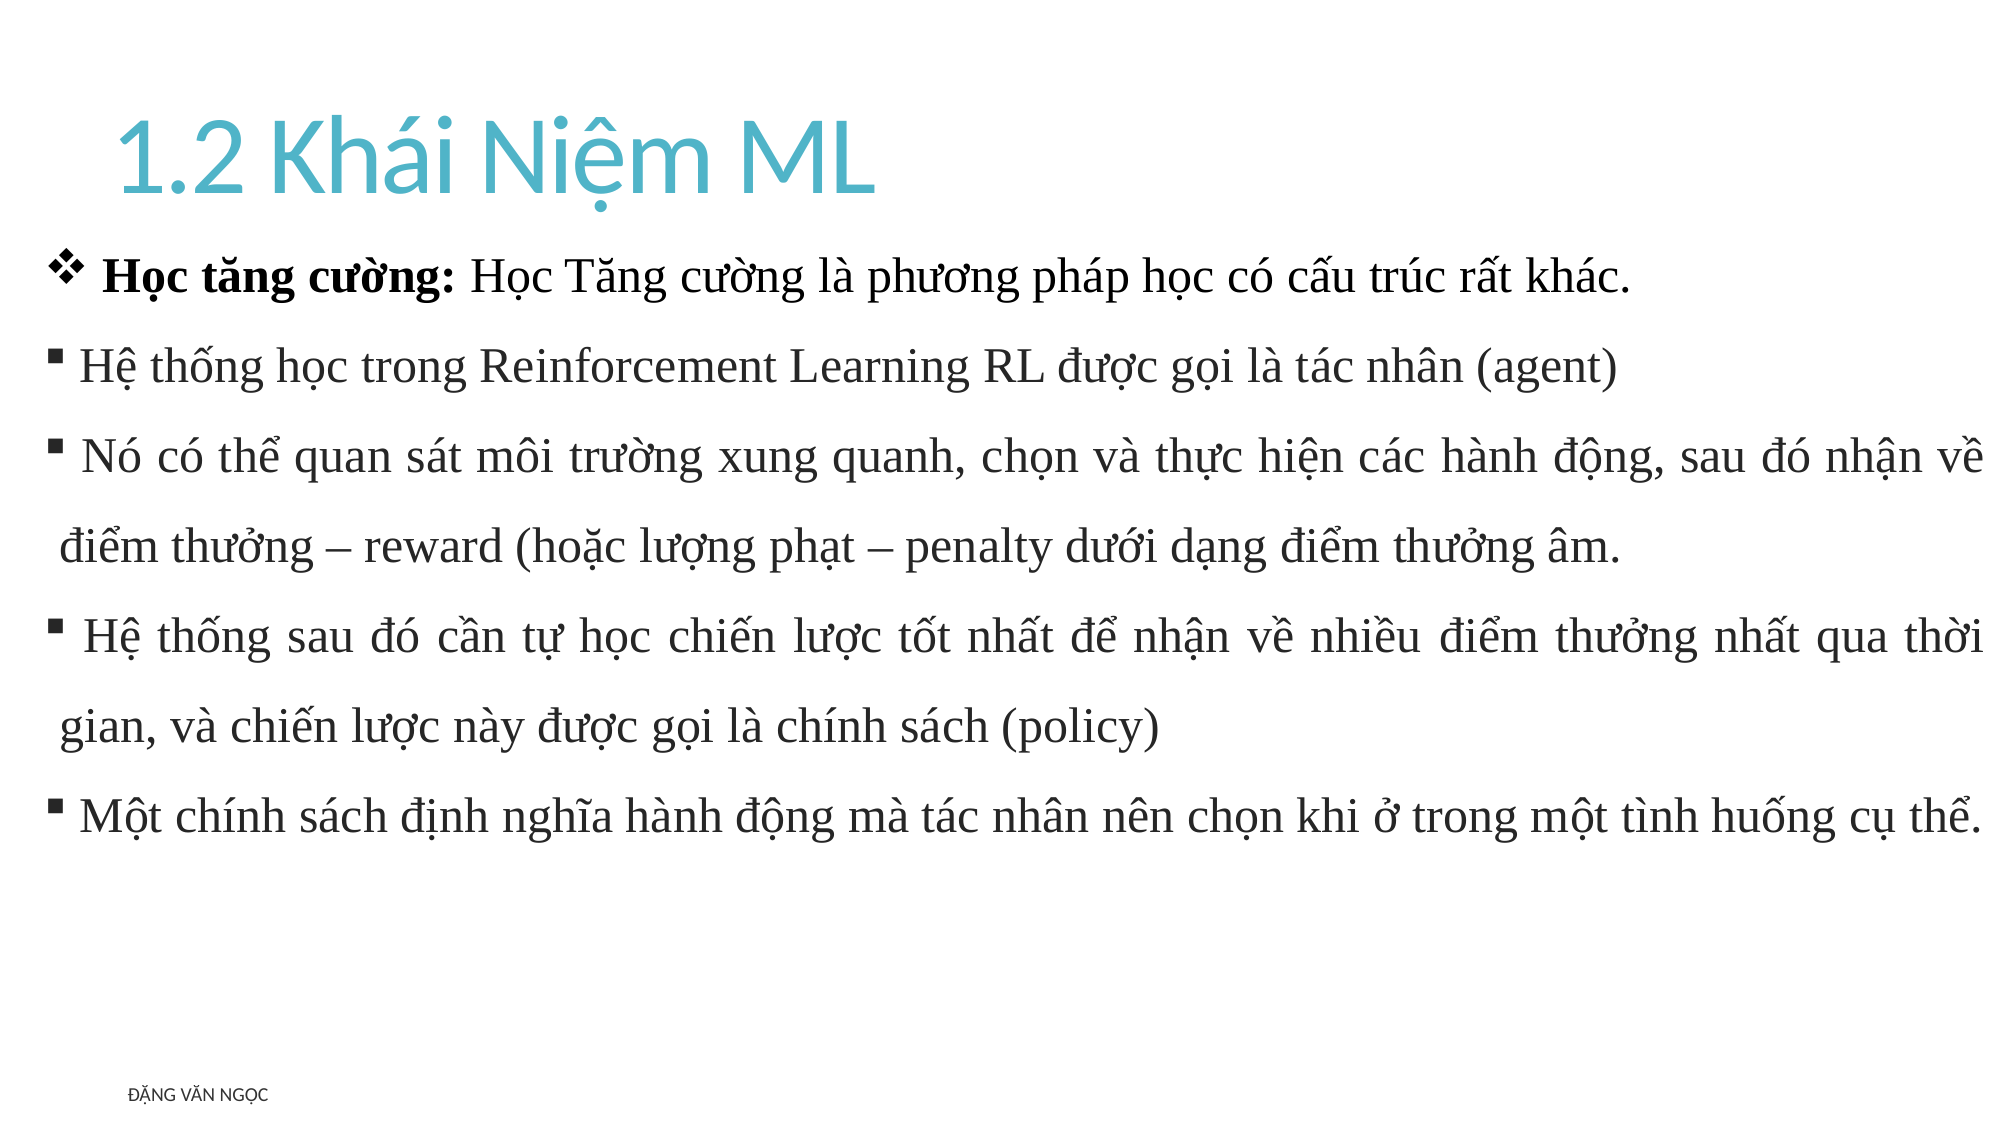

# 1.2 Khái Niệm ML
 Học tăng cường: Học Tăng cường là phương pháp học có cấu trúc rất khác.
 Hệ thống học trong Reinforcement Learning RL được gọi là tác nhân (agent)
 Nó có thể quan sát môi trường xung quanh, chọn và thực hiện các hành động, sau đó nhận về điểm thưởng – reward (hoặc lượng phạt – penalty dưới dạng điểm thưởng âm.
 Hệ thống sau đó cần tự học chiến lược tốt nhất để nhận về nhiều điểm thưởng nhất qua thời gian, và chiến lược này được gọi là chính sách (policy)
 Một chính sách định nghĩa hành động mà tác nhân nên chọn khi ở trong một tình huống cụ thể.
Đặng Văn Ngọc